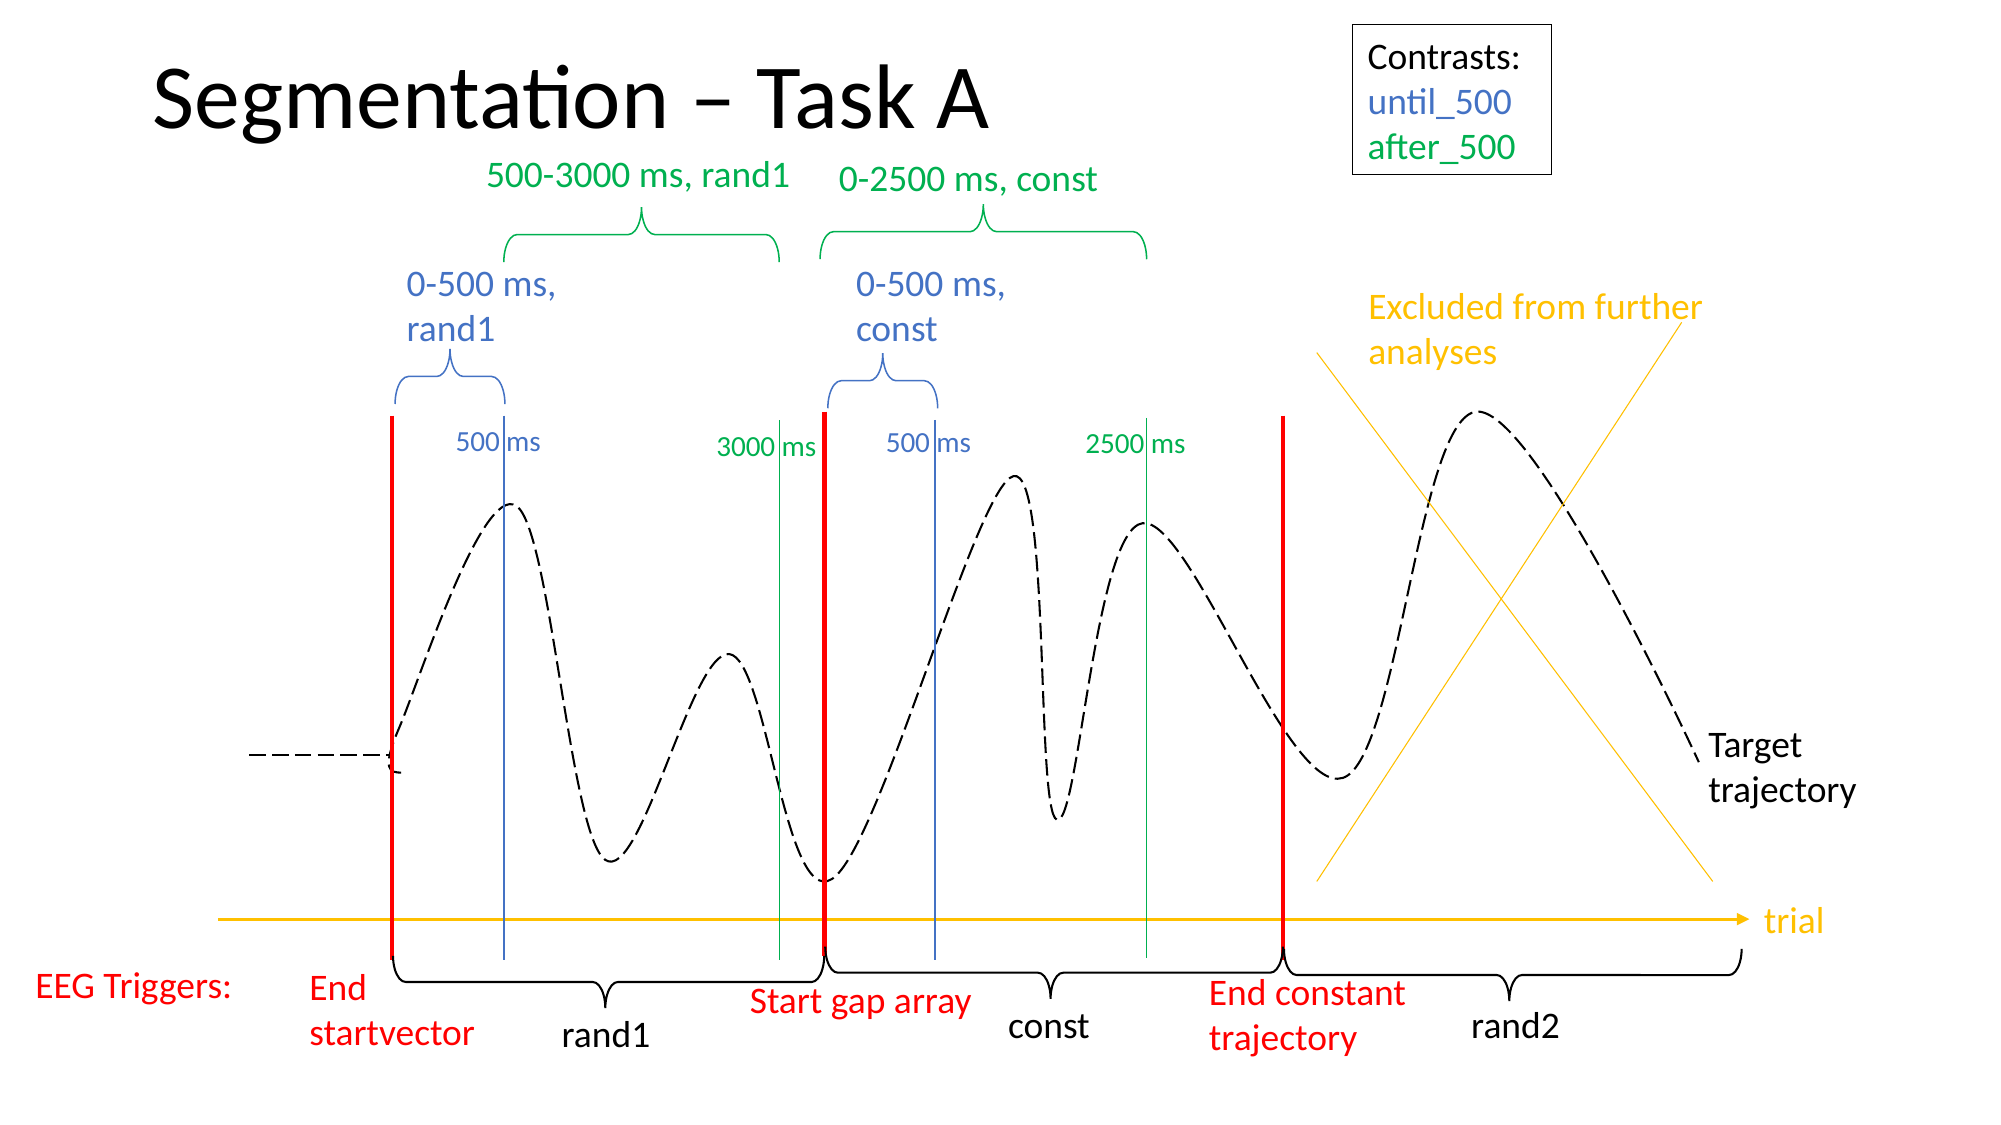

# Segmentation – Task A
Contrasts:
until_500
after_500

500-3000 ms, rand1
0-2500 ms, const
0-500 ms,
rand1
0-500 ms,
const
Excluded from further analyses

500 ms
500 ms
2500 ms
3000 ms
Target
trajectory

trial
EEG Triggers:
End
startvector
End constant trajectory
Start gap array
const
rand2
rand1